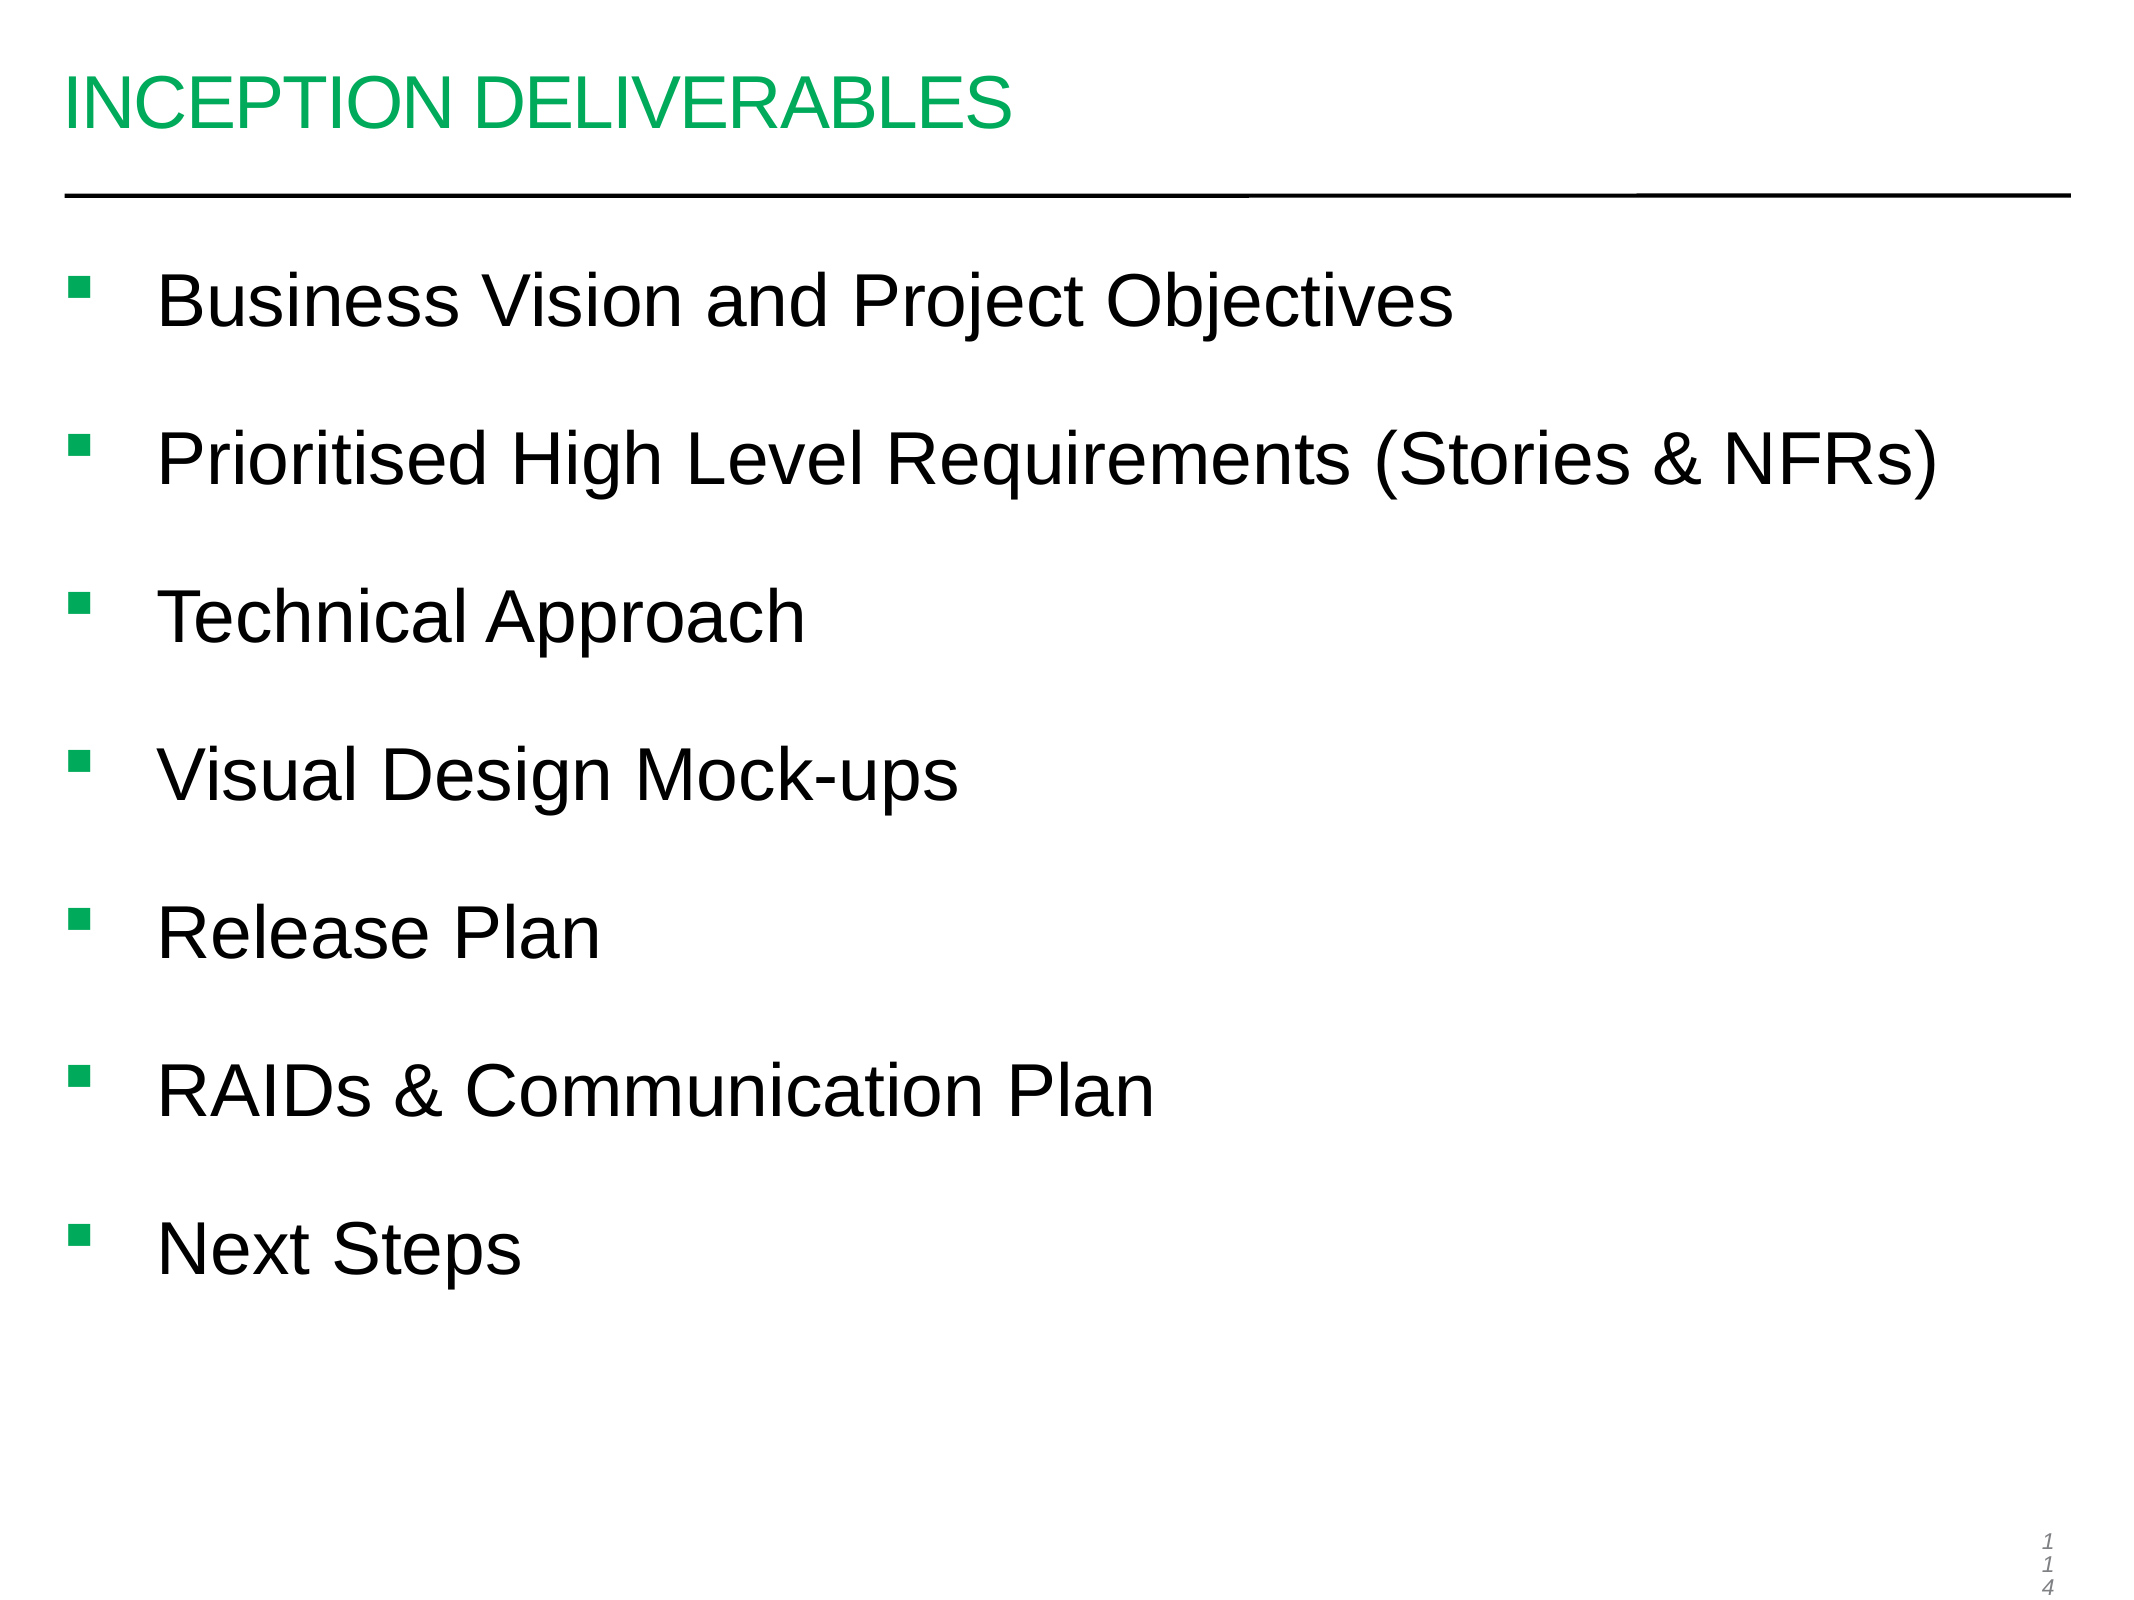

# Inception deliverables
Business Vision and Project Objectives
Prioritised High Level Requirements (Stories & NFRs)
Technical Approach
Visual Design Mock-ups
Release Plan
RAIDs & Communication Plan
Next Steps
114